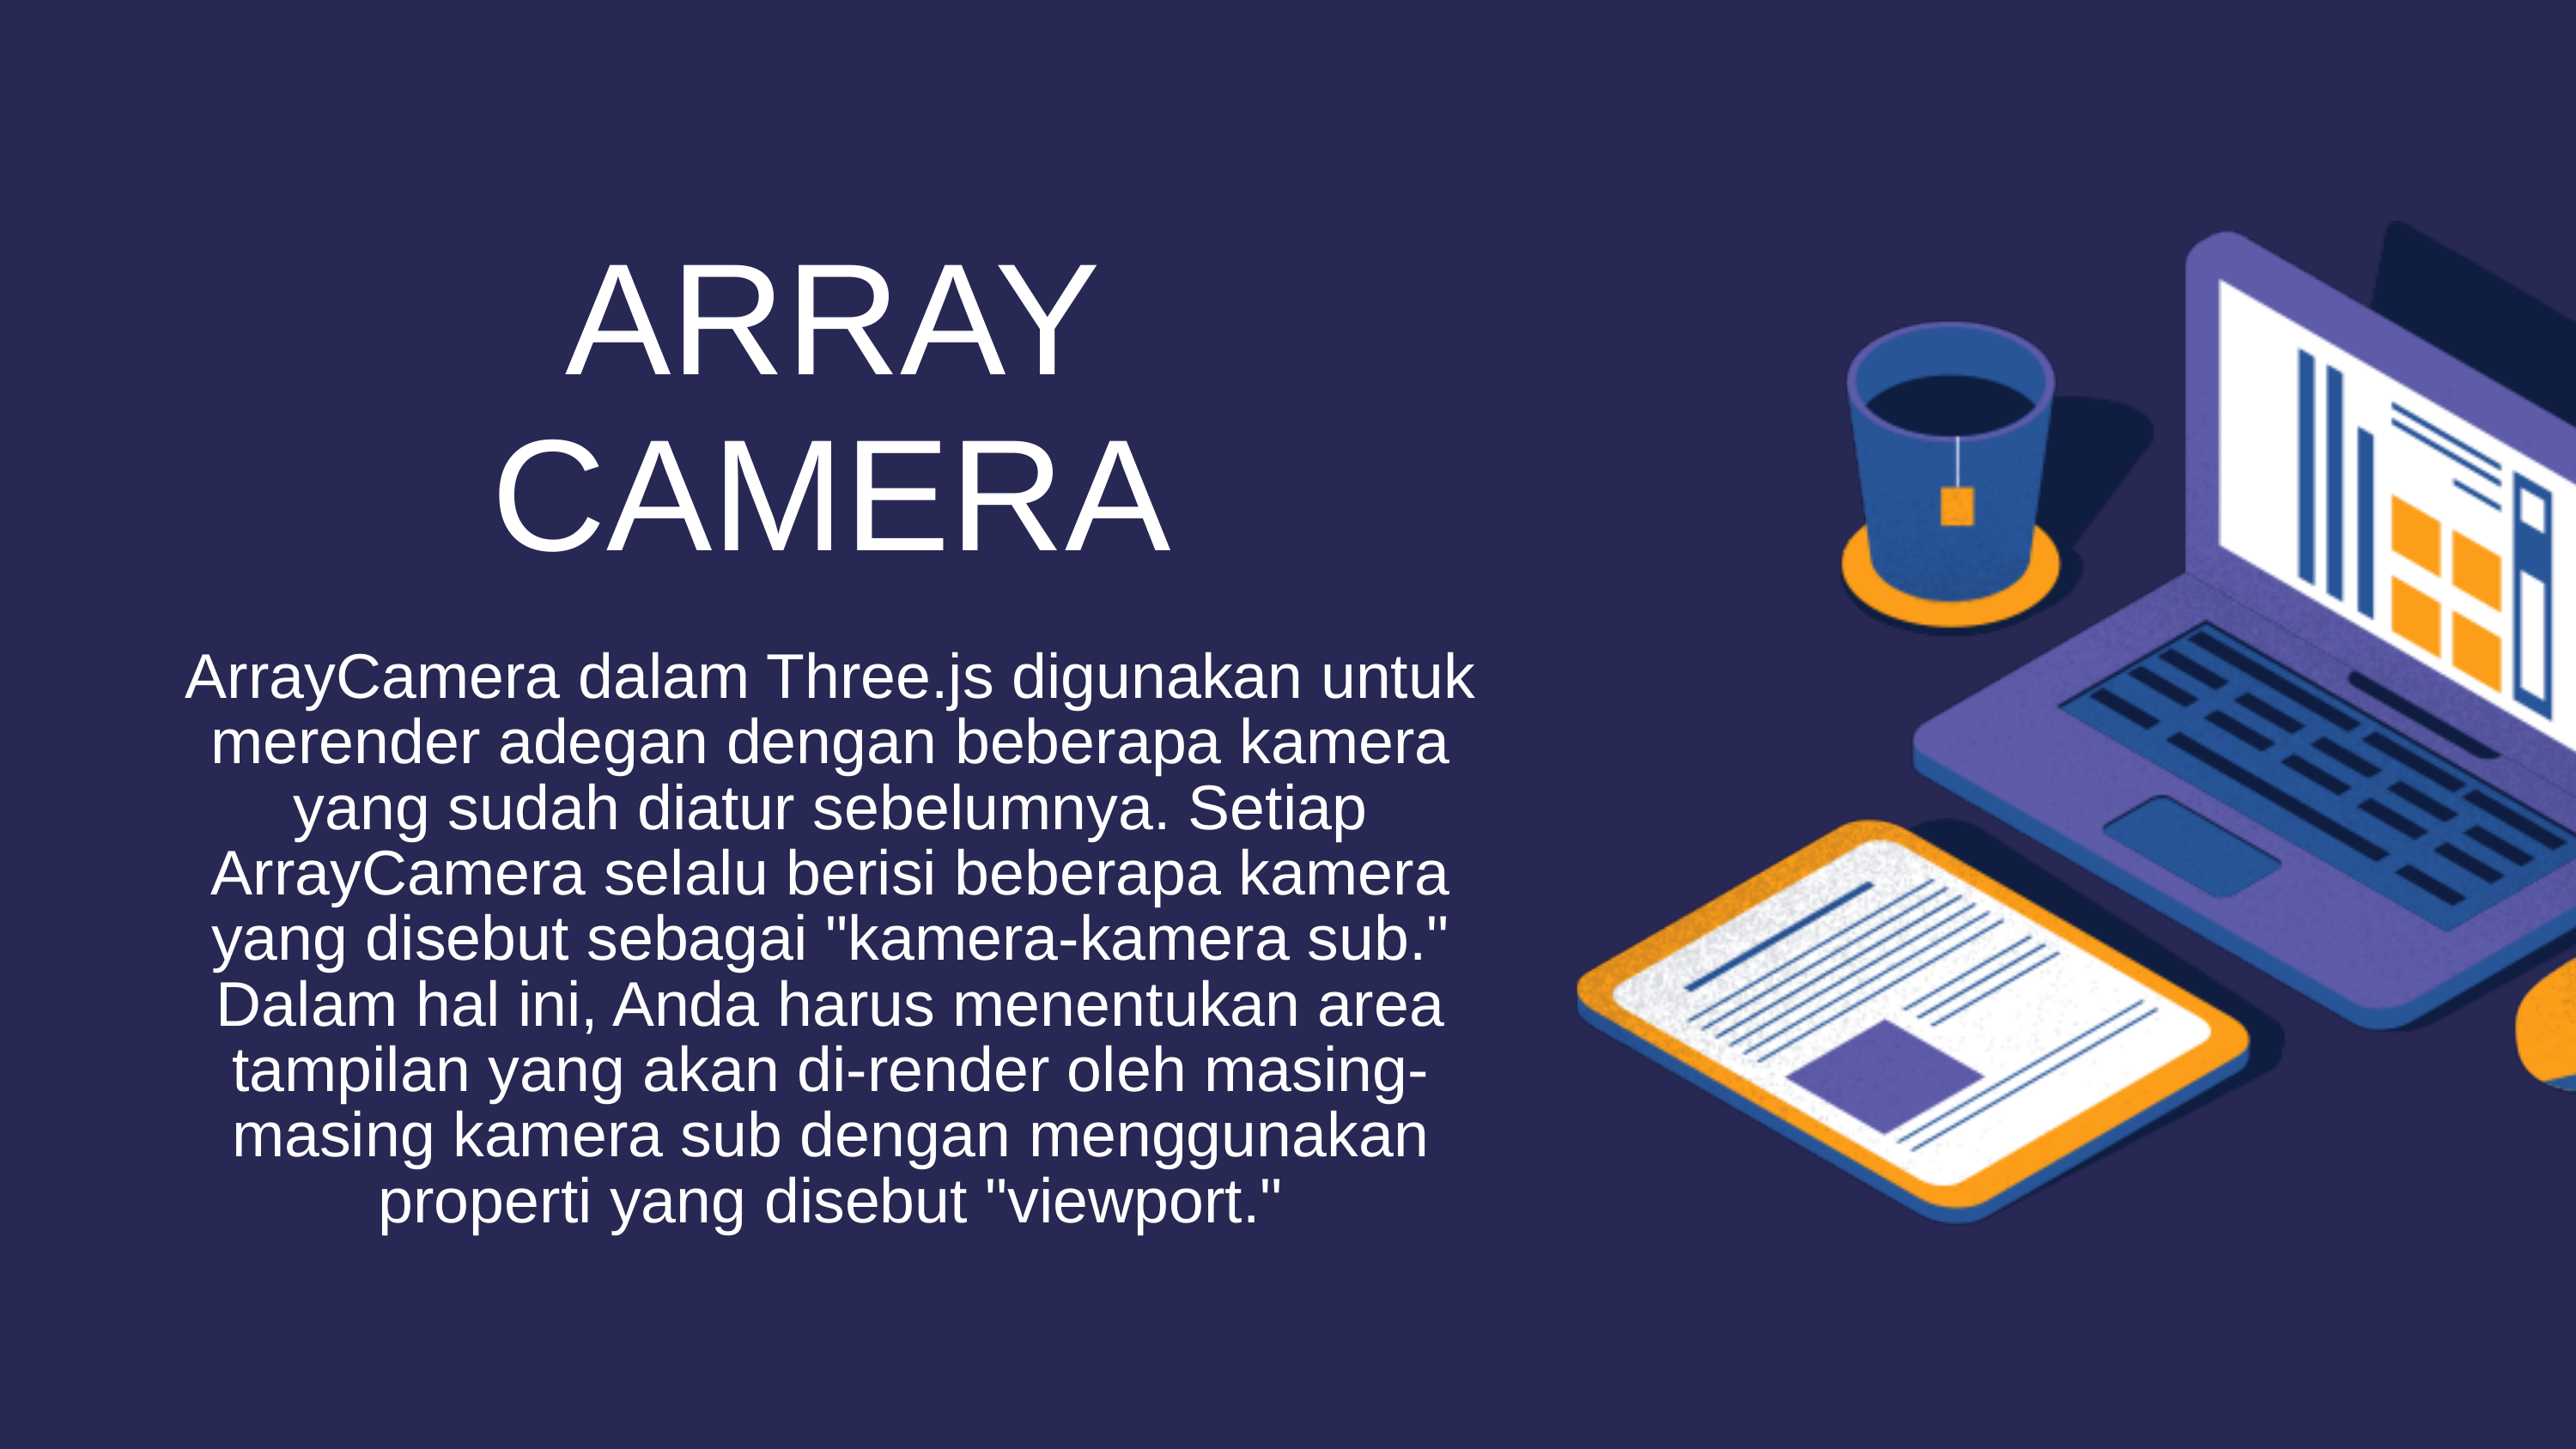

ARRAY CAMERA
ArrayCamera dalam Three.js digunakan untuk merender adegan dengan beberapa kamera yang sudah diatur sebelumnya. Setiap ArrayCamera selalu berisi beberapa kamera yang disebut sebagai "kamera-kamera sub." Dalam hal ini, Anda harus menentukan area tampilan yang akan di-render oleh masing-masing kamera sub dengan menggunakan properti yang disebut "viewport."